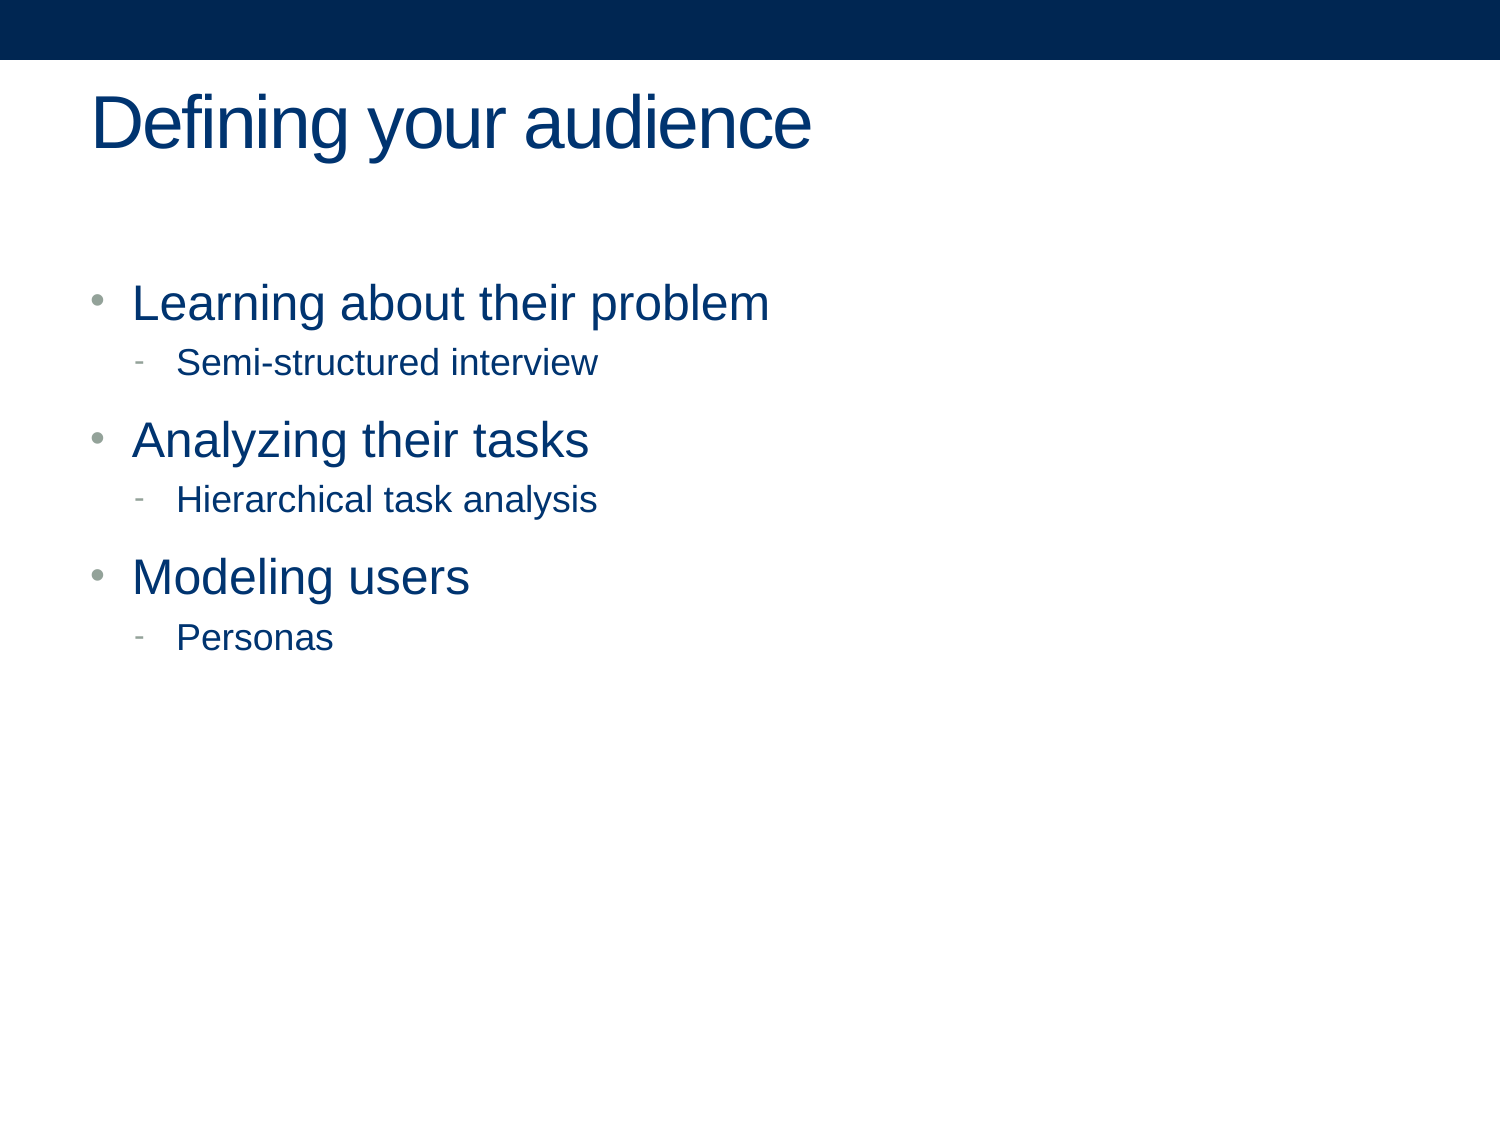

# Defining your audience
Learning about their problem
Semi-structured interview
Analyzing their tasks
Hierarchical task analysis
Modeling users
Personas